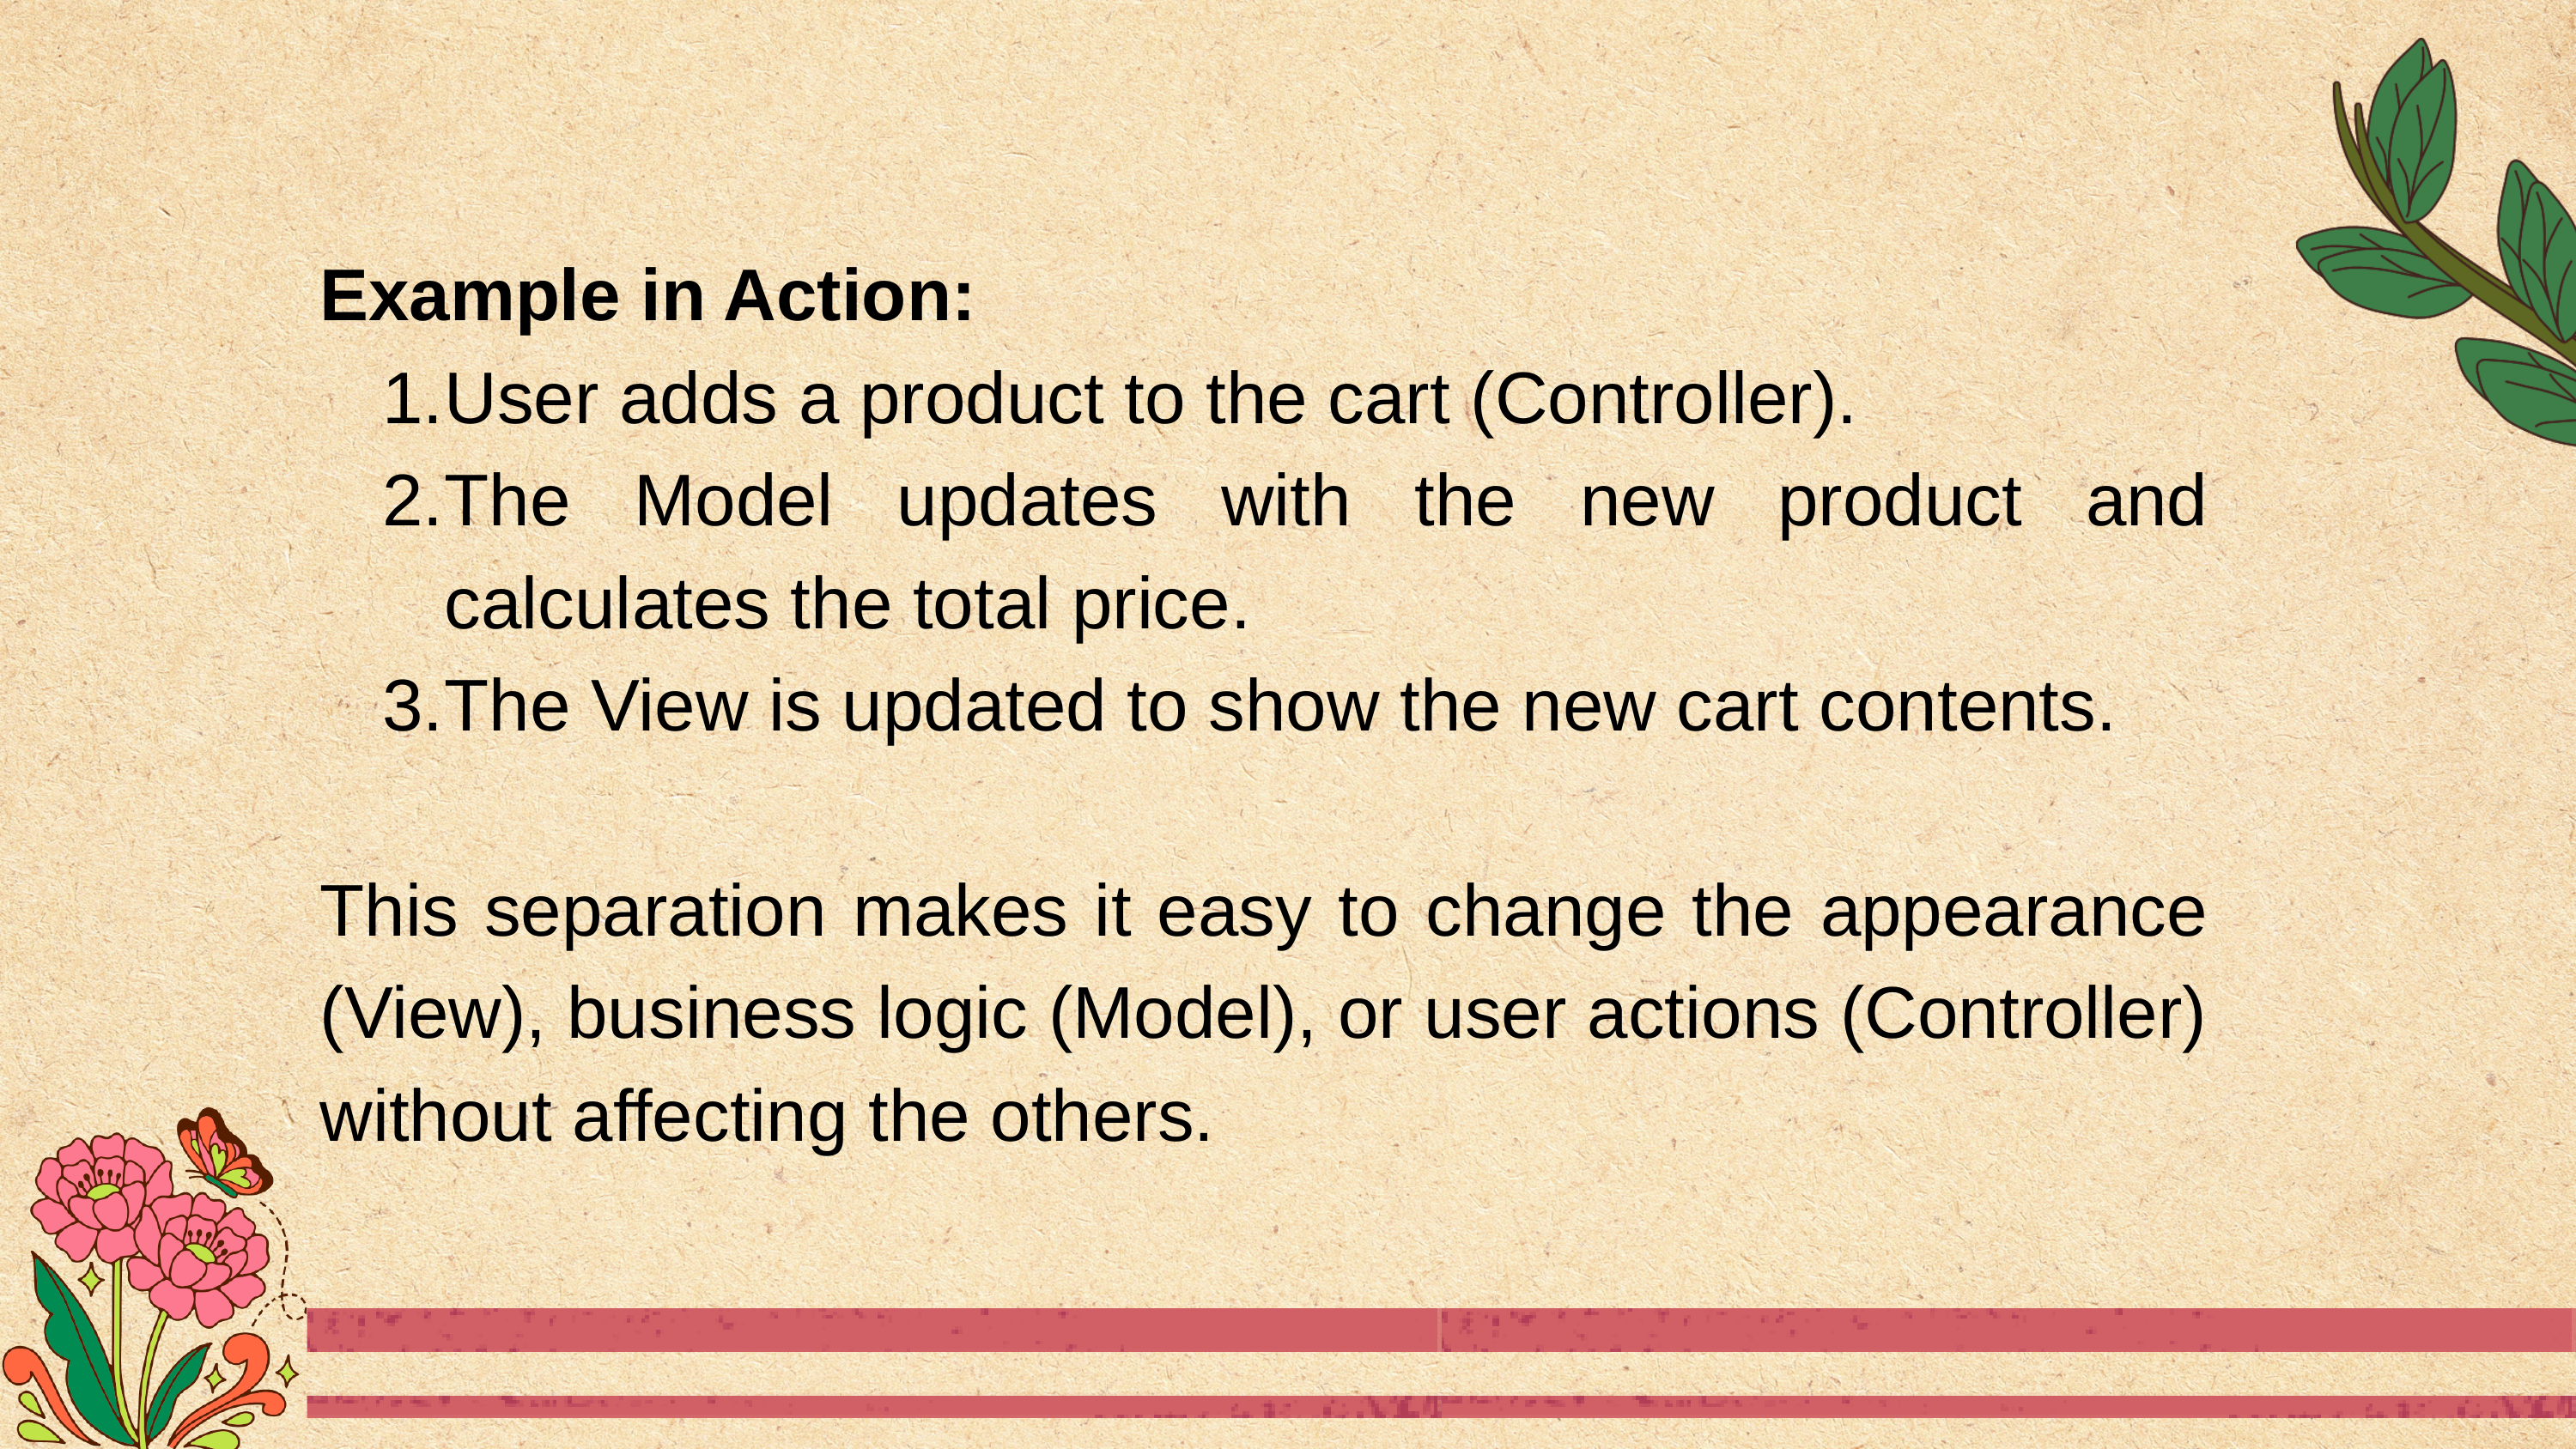

Example in Action:
User adds a product to the cart (Controller).
The Model updates with the new product and calculates the total price.
The View is updated to show the new cart contents.

This separation makes it easy to change the appearance (View), business logic (Model), or user actions (Controller) without affecting the others.